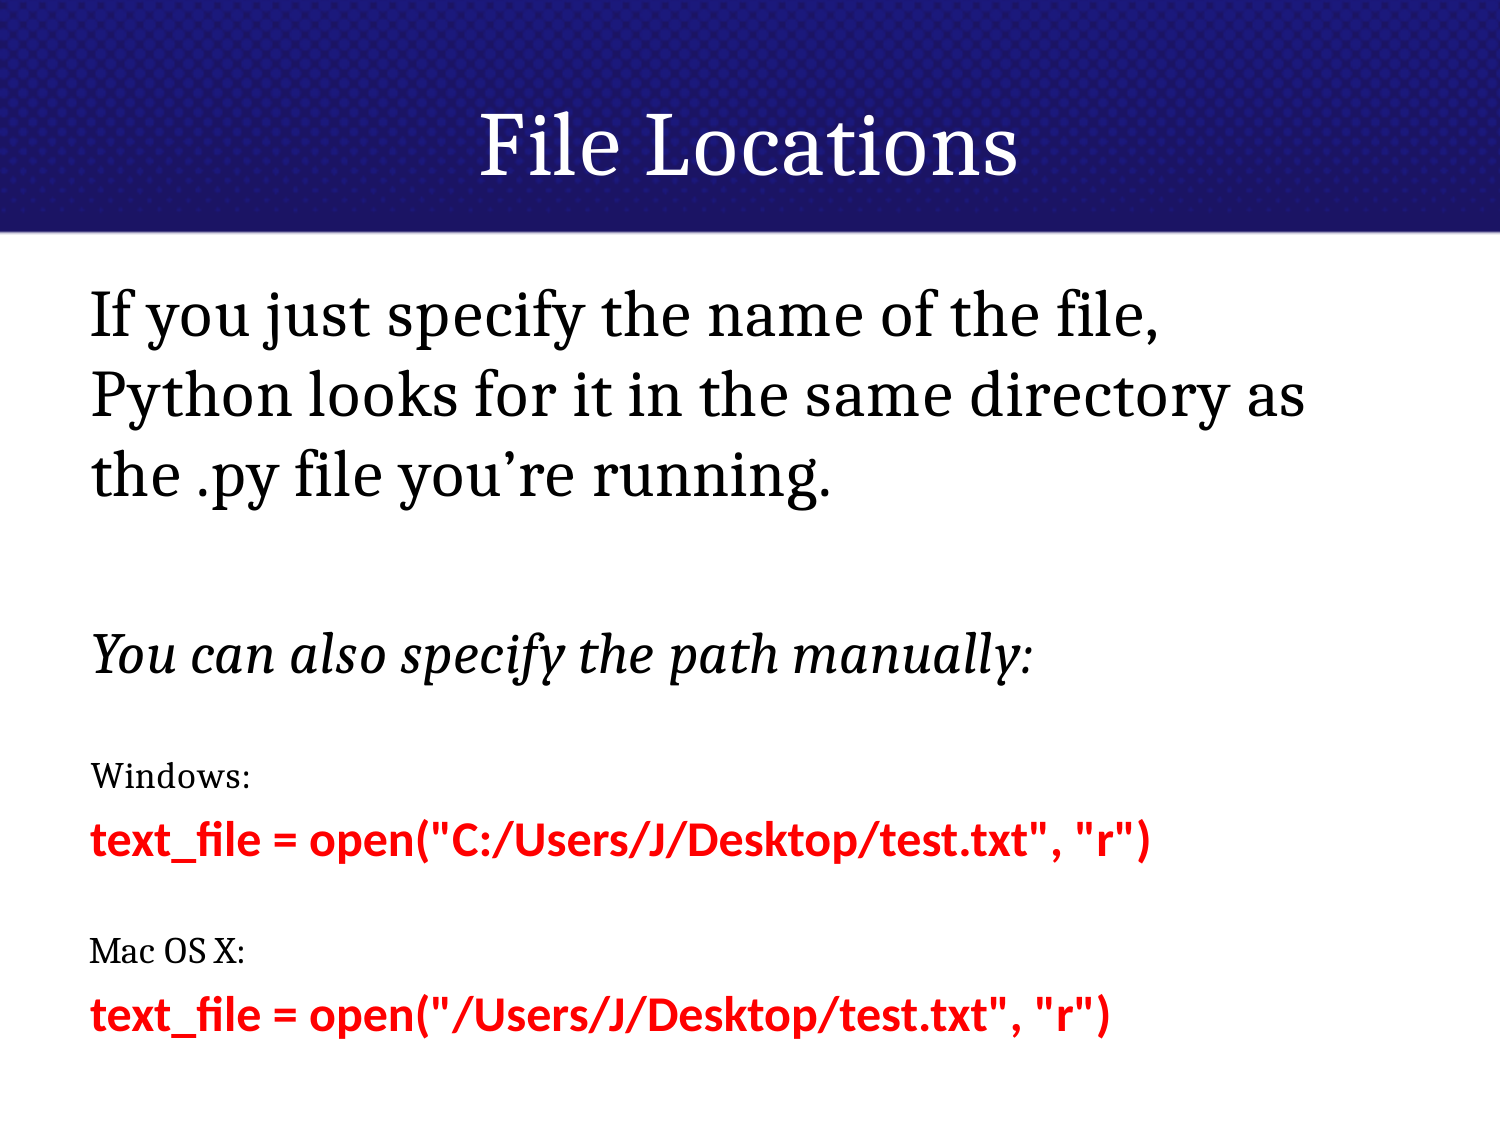

# File Locations
If you just specify the name of the file,
Python looks for it in the same directory as the .py file you’re running.

You can also specify the path manually:

Windows:
text_file = open("C:/Users/J/Desktop/test.txt", "r")

Mac OS X:
text_file = open("/Users/J/Desktop/test.txt", "r")